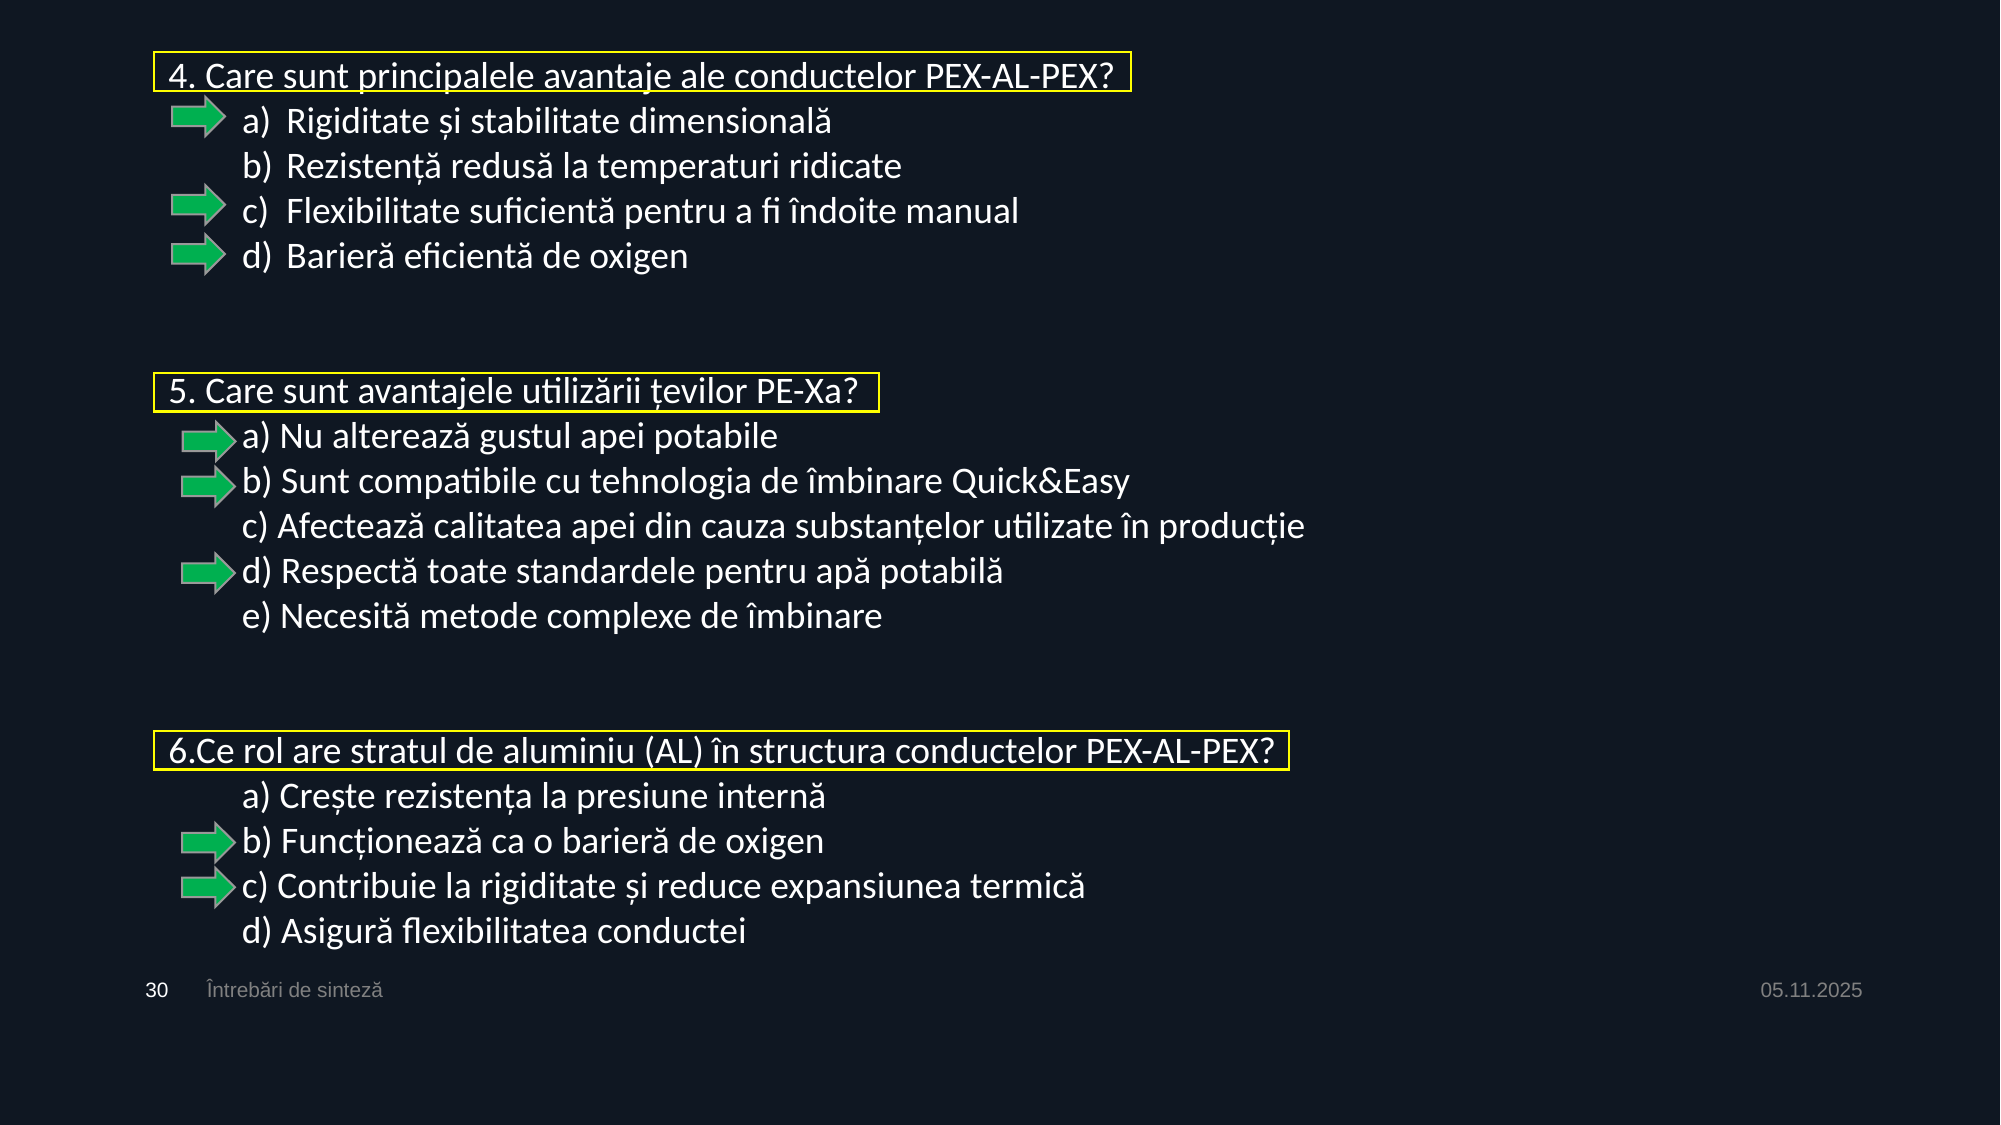

4. Care sunt principalele avantaje ale conductelor PEX-AL-PEX?
Rigiditate și stabilitate dimensională
Rezistență redusă la temperaturi ridicate
Flexibilitate suficientă pentru a fi îndoite manual
Barieră eficientă de oxigen

5. Care sunt avantajele utilizării țevilor PE-Xa?
a) Nu alterează gustul apei potabile
b) Sunt compatibile cu tehnologia de îmbinare Quick&Easy
c) Afectează calitatea apei din cauza substanțelor utilizate în producție
d) Respectă toate standardele pentru apă potabilă
e) Necesită metode complexe de îmbinare

6.Ce rol are stratul de aluminiu (AL) în structura conductelor PEX-AL-PEX?
	a) Crește rezistența la presiune internă
b) Funcționează ca o barieră de oxigen
c) Contribuie la rigiditate și reduce expansiunea termică
d) Asigură flexibilitatea conductei

Întrebări de sinteză
05.11.2025
30